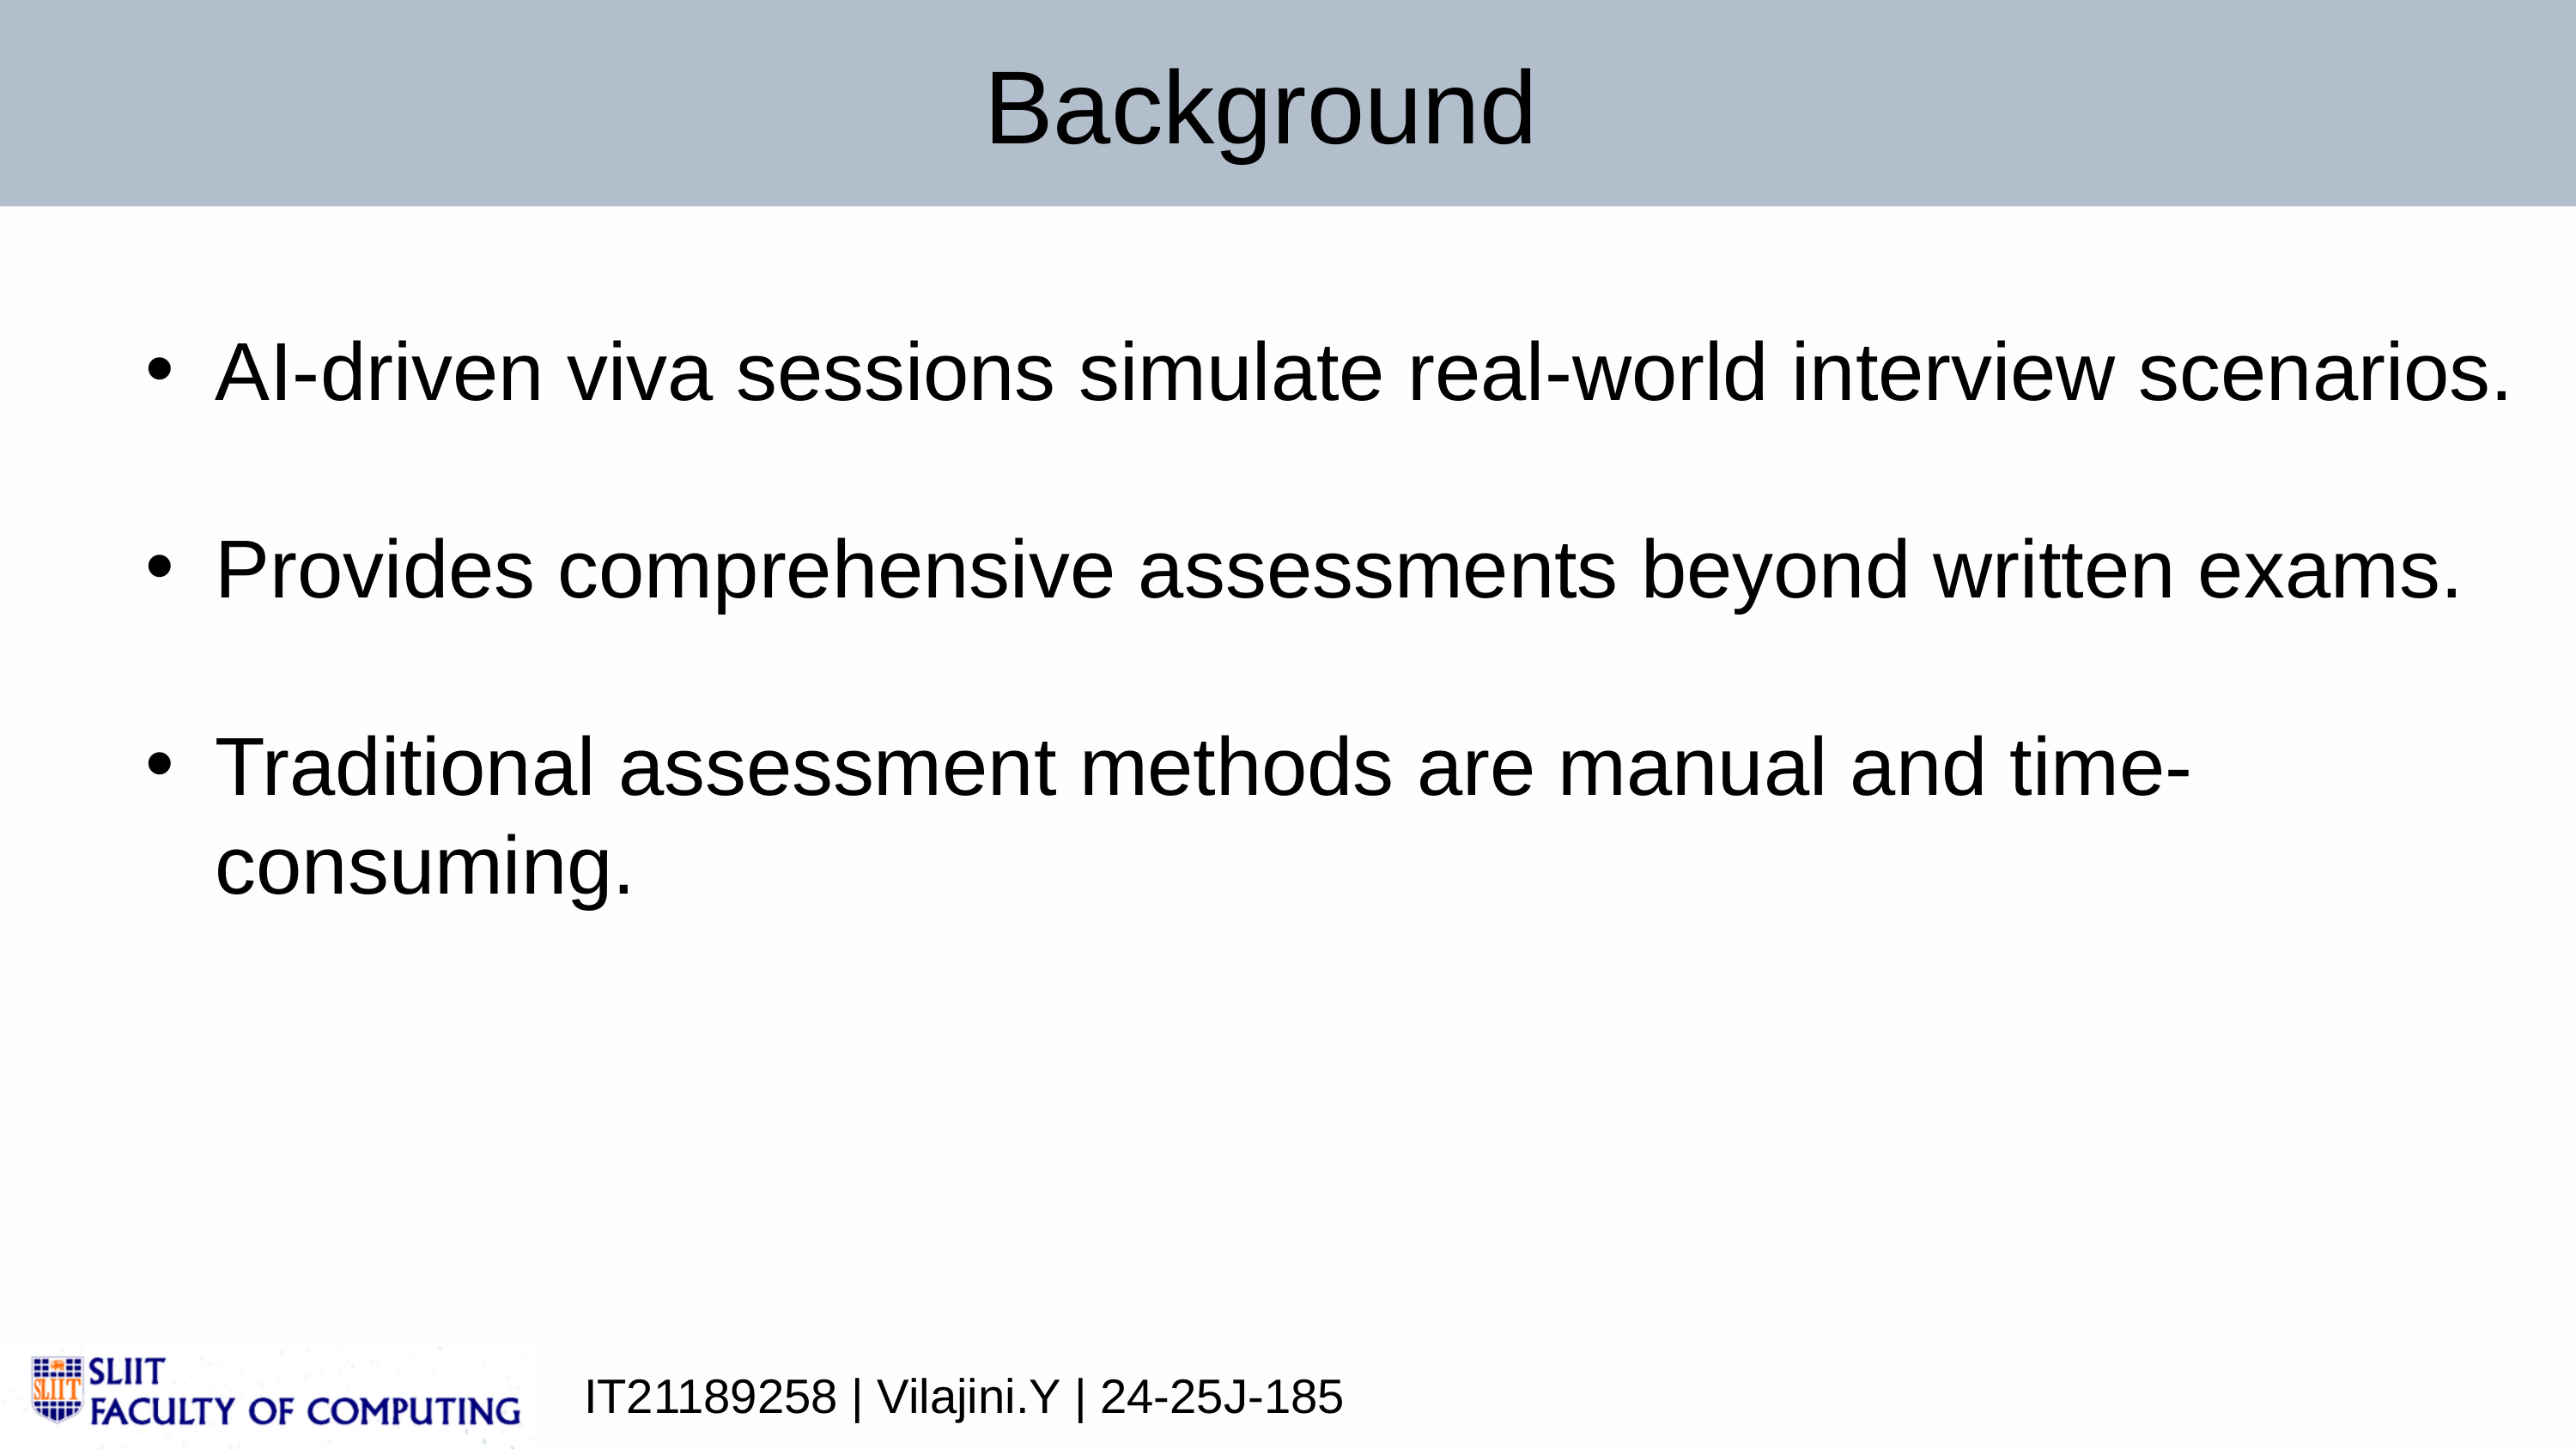

Background
AI-driven viva sessions simulate real-world interview scenarios.

Provides comprehensive assessments beyond written exams.

Traditional assessment methods are manual and time-consuming.

IT21189258 | Vilajini.Y | 24-25J-185